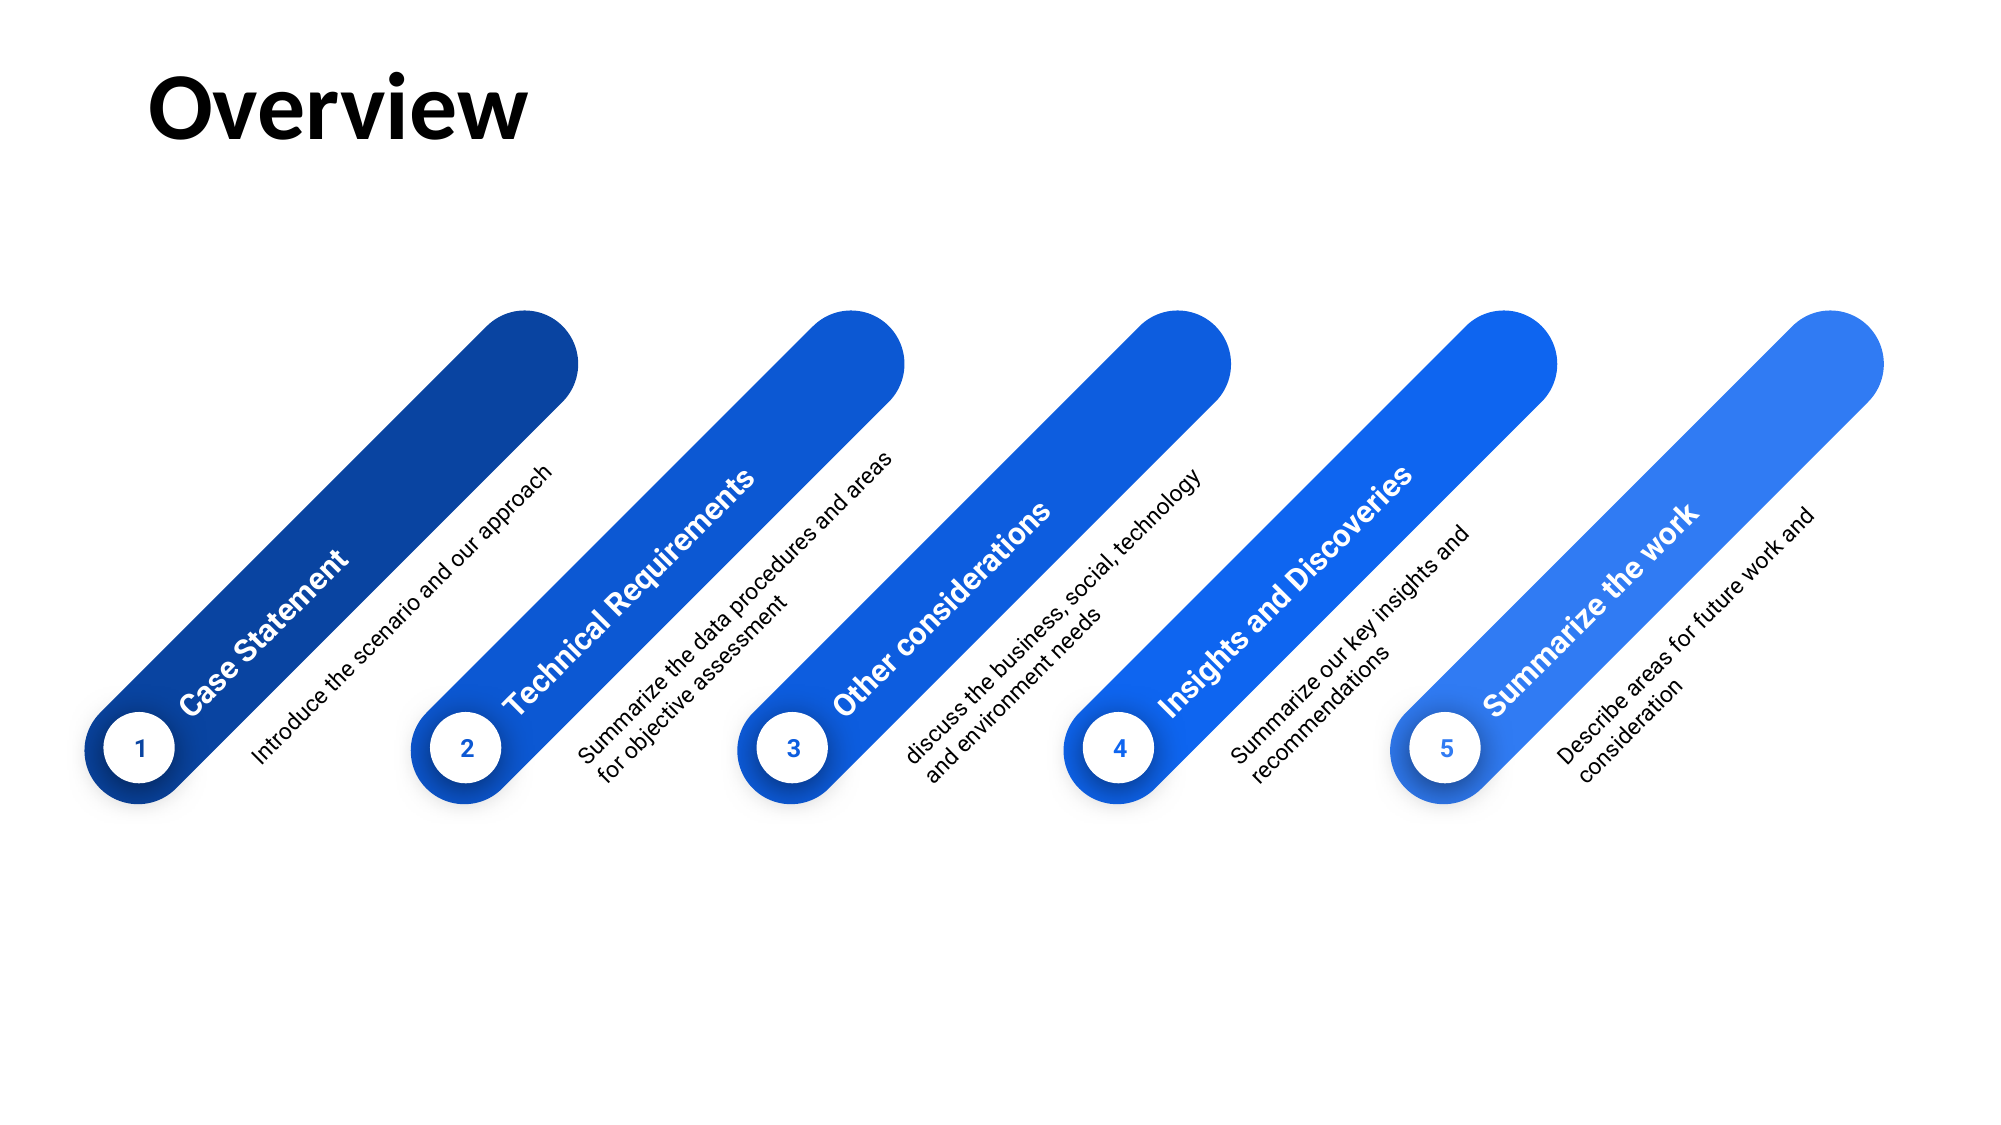

# Overview

Case Statement
Introduce the scenario and our approach
1

Technical Requirements
Summarize the data procedures and areas for objective assessment
2

Other considerations
discuss the business, social, technology and environment needs
3

Insights and Discoveries
Summarize our key insights and recommendations
4

Summarize the work
Describe areas for future work and consideration
5